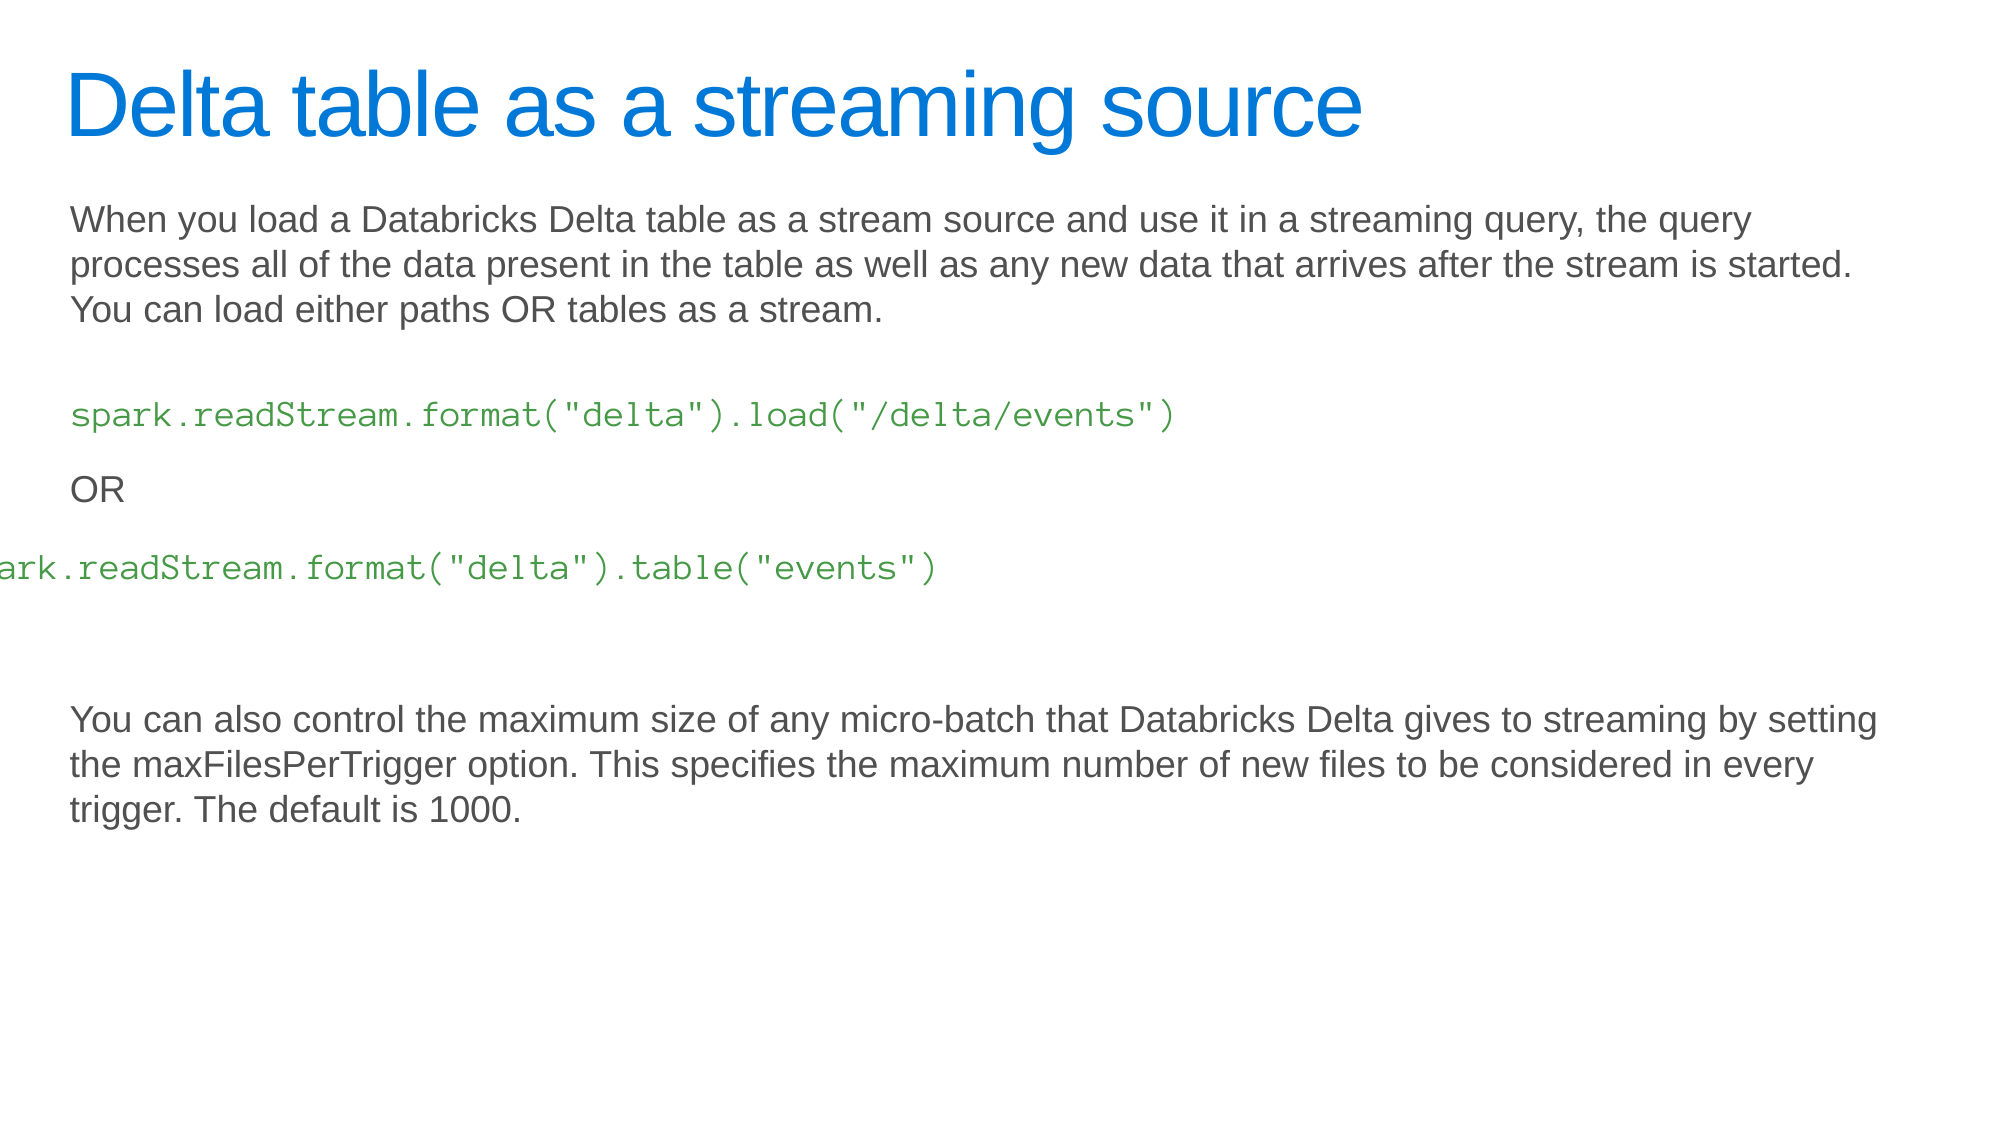

# Delta table as a streaming source
When you load a Databricks Delta table as a stream source and use it in a streaming query, the query processes all of the data present in the table as well as any new data that arrives after the stream is started.
You can load either paths OR tables as a stream.

OR

spark.readStream.format("delta").load("/delta/events")
spark.readStream.format("delta").table("events")
You can also control the maximum size of any micro-batch that Databricks Delta gives to streaming by setting the maxFilesPerTrigger option. This specifies the maximum number of new files to be considered in every trigger. The default is 1000.